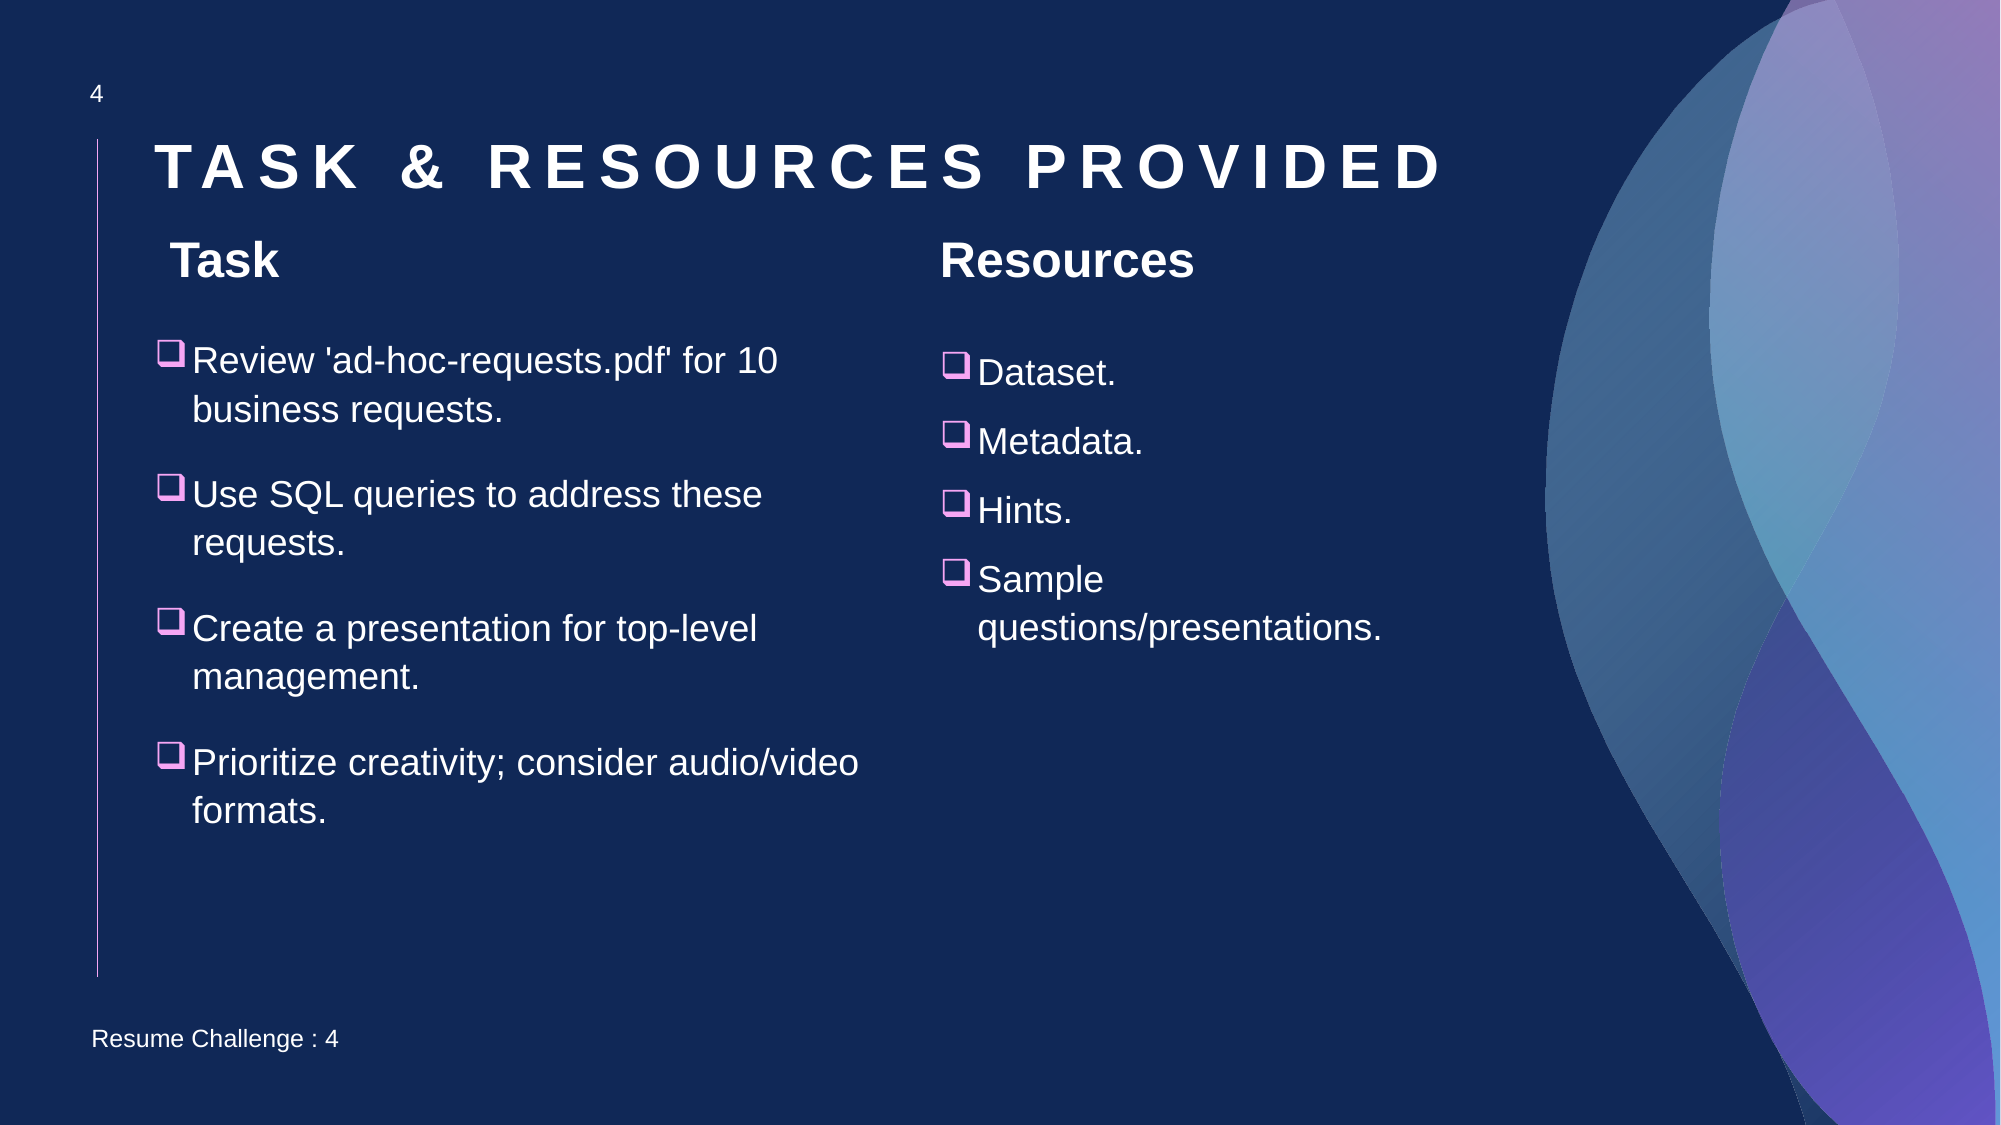

4
# Task & Resources Provided
Task
Resources
Review 'ad-hoc-requests.pdf' for 10 business requests.
Use SQL queries to address these requests.
Create a presentation for top-level management.
Prioritize creativity; consider audio/video formats.
Dataset.
Metadata.
Hints.
Sample questions/presentations.
Resume Challenge : 4